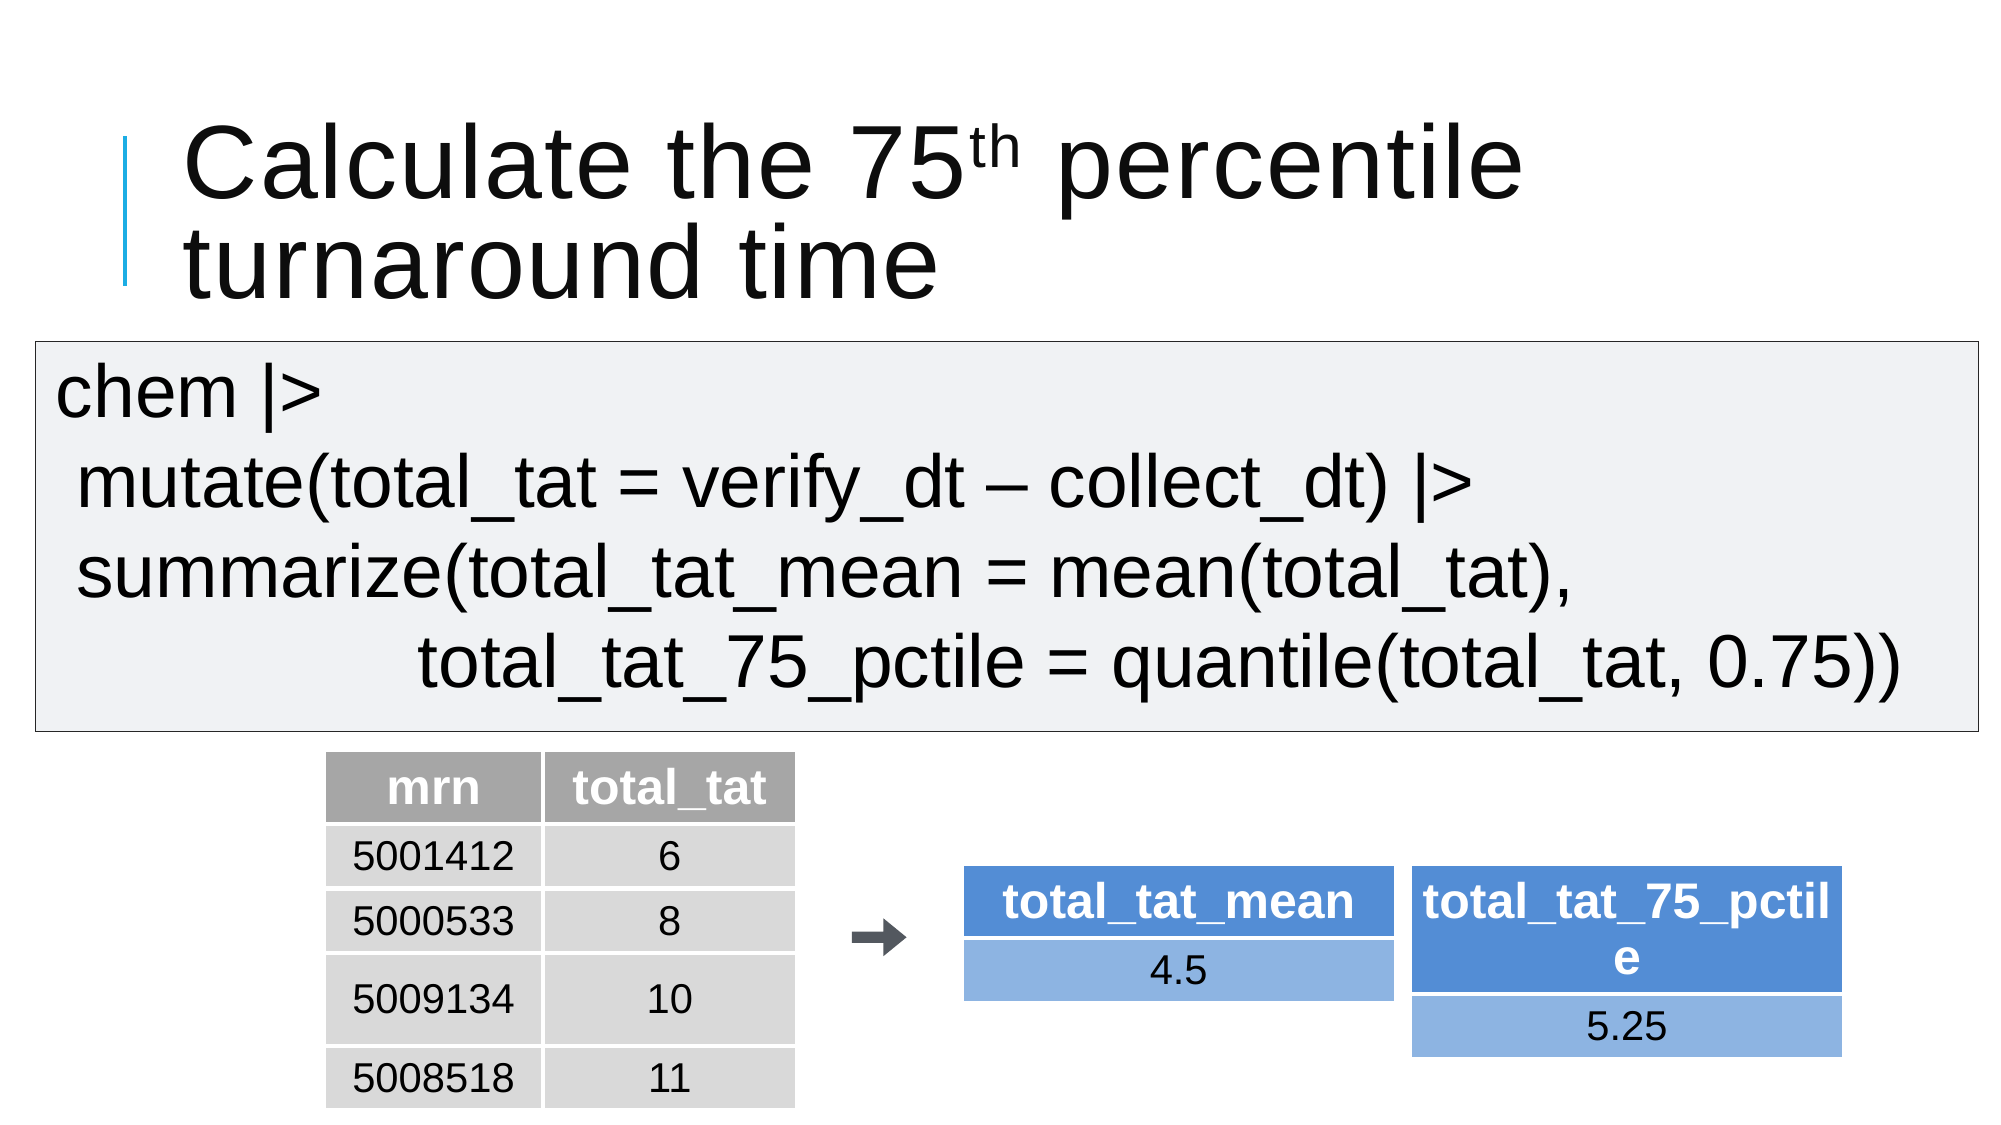

# Calculate the 75th percentile turnaround time
 chem |>
  mutate(total_tat = verify_dt – collect_dt) |>
  summarize(total_tat_mean = mean(total_tat),
		    total_tat_75_pctile = quantile(total_tat, 0.75))
| mrn | total\_tat |
| --- | --- |
| 5001412 | 6 |
| 5000533 | 8 |
| 5009134 | 10 |
| 5008518 | 11 |
| total\_tat\_mean |
| --- |
| 4.5 |
| total\_tat\_75\_pctile |
| --- |
| 5.25 |